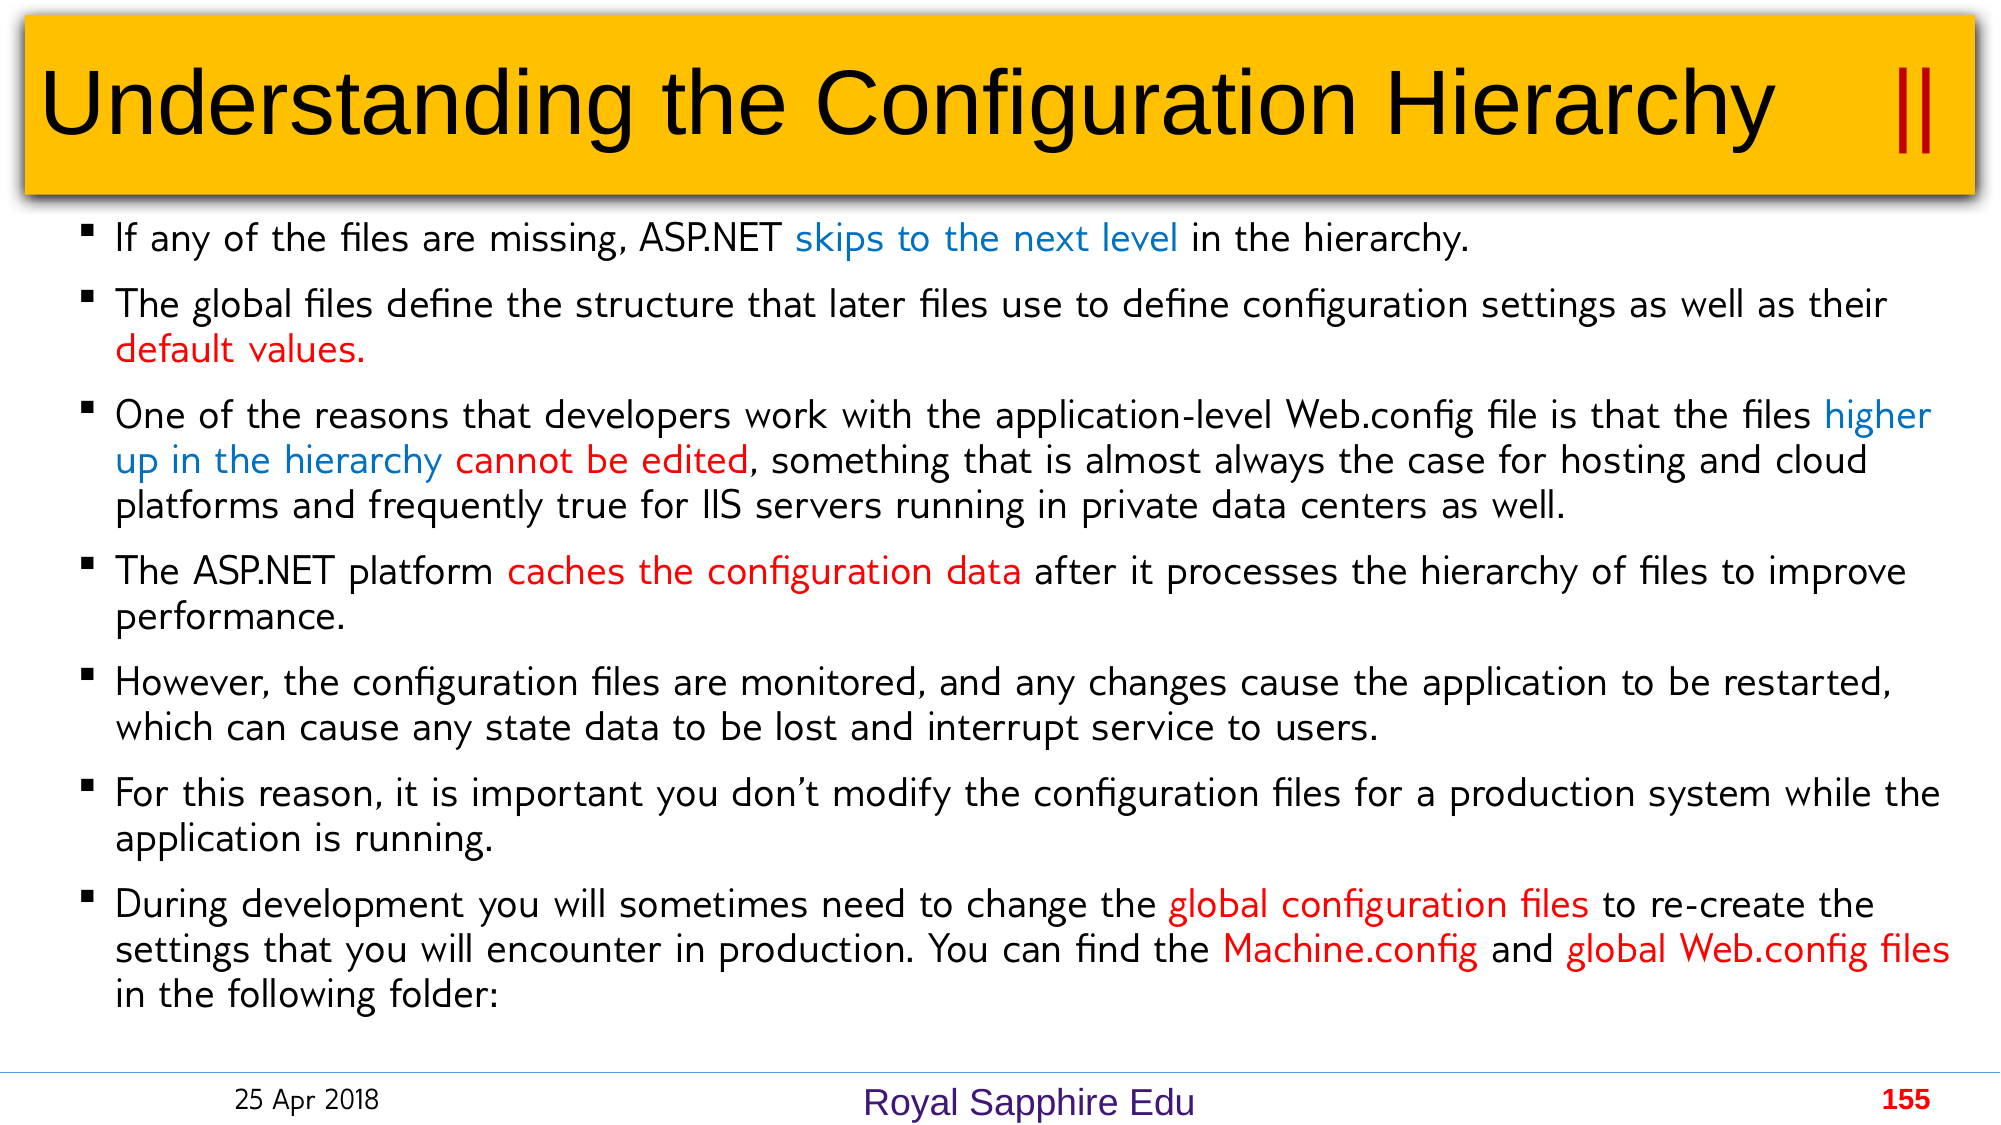

# Understanding the Configuration Hierarchy	  ||
If any of the files are missing, ASP.NET skips to the next level in the hierarchy.
The global files define the structure that later files use to define configuration settings as well as their default values.
One of the reasons that developers work with the application-level Web.config file is that the files higher up in the hierarchy cannot be edited, something that is almost always the case for hosting and cloud platforms and frequently true for IIS servers running in private data centers as well.
The ASP.NET platform caches the configuration data after it processes the hierarchy of files to improve performance.
However, the configuration files are monitored, and any changes cause the application to be restarted, which can cause any state data to be lost and interrupt service to users.
For this reason, it is important you don’t modify the configuration files for a production system while the application is running.
During development you will sometimes need to change the global configuration files to re-create the settings that you will encounter in production. You can find the Machine.config and global Web.config files in the following folder:
25 Apr 2018
155